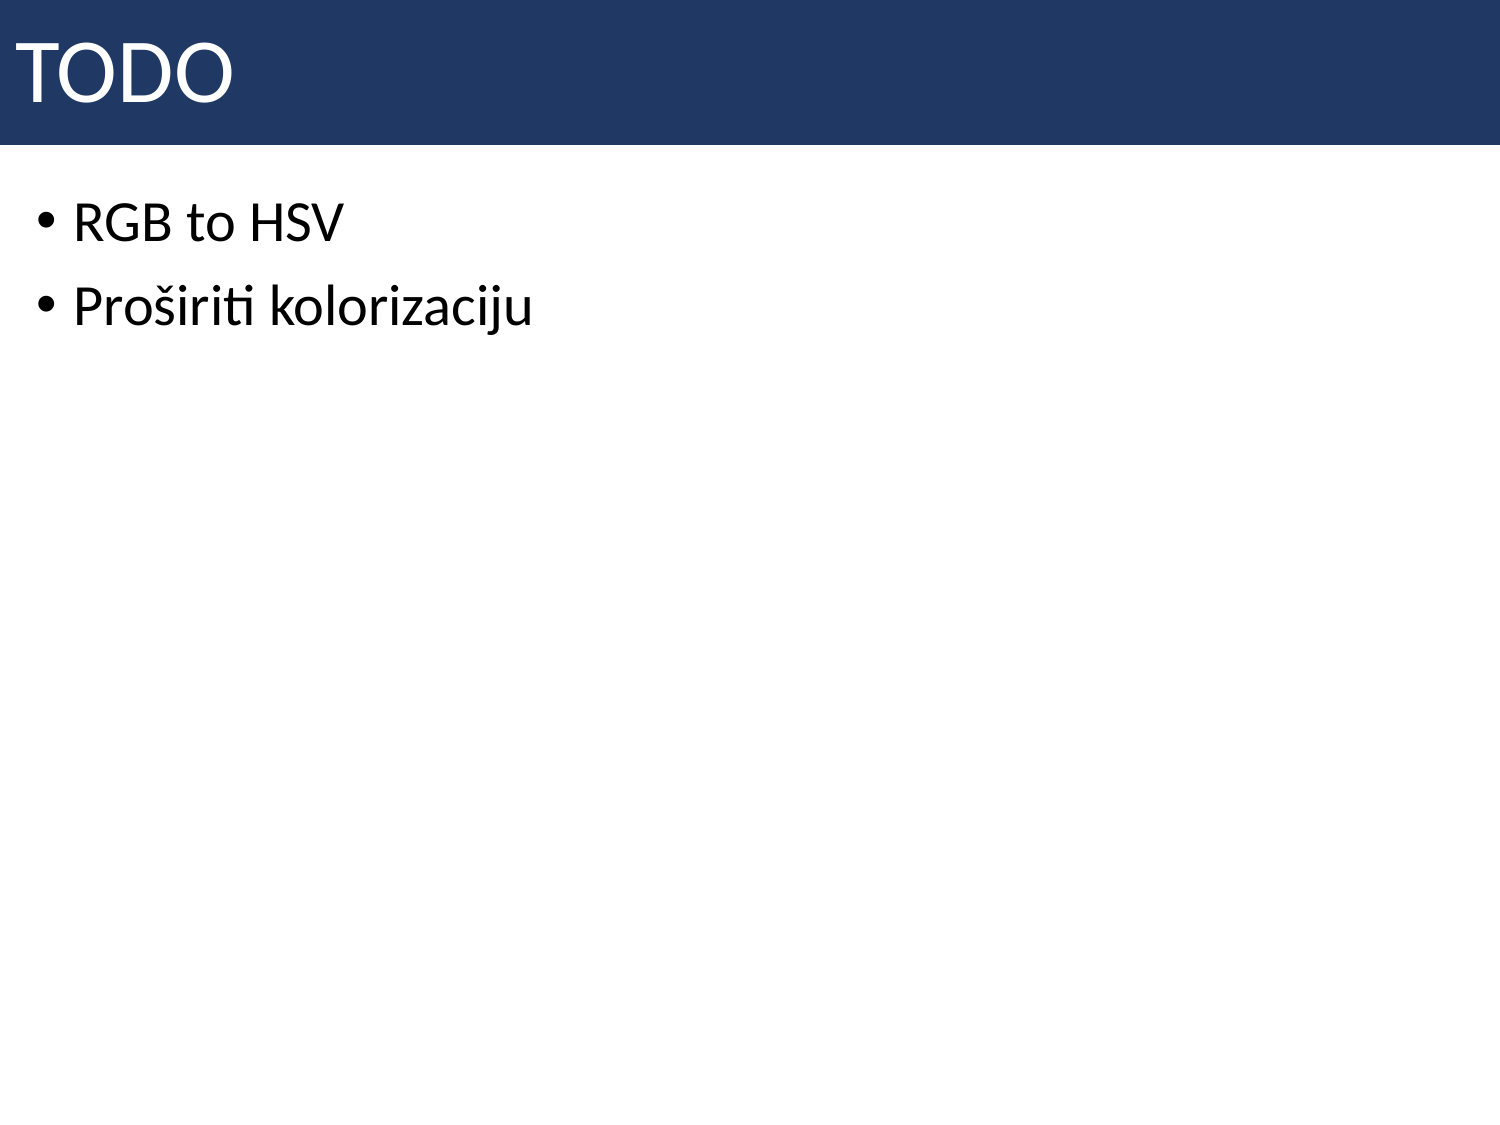

# TODO
RGB to HSV
Proširiti kolorizaciju